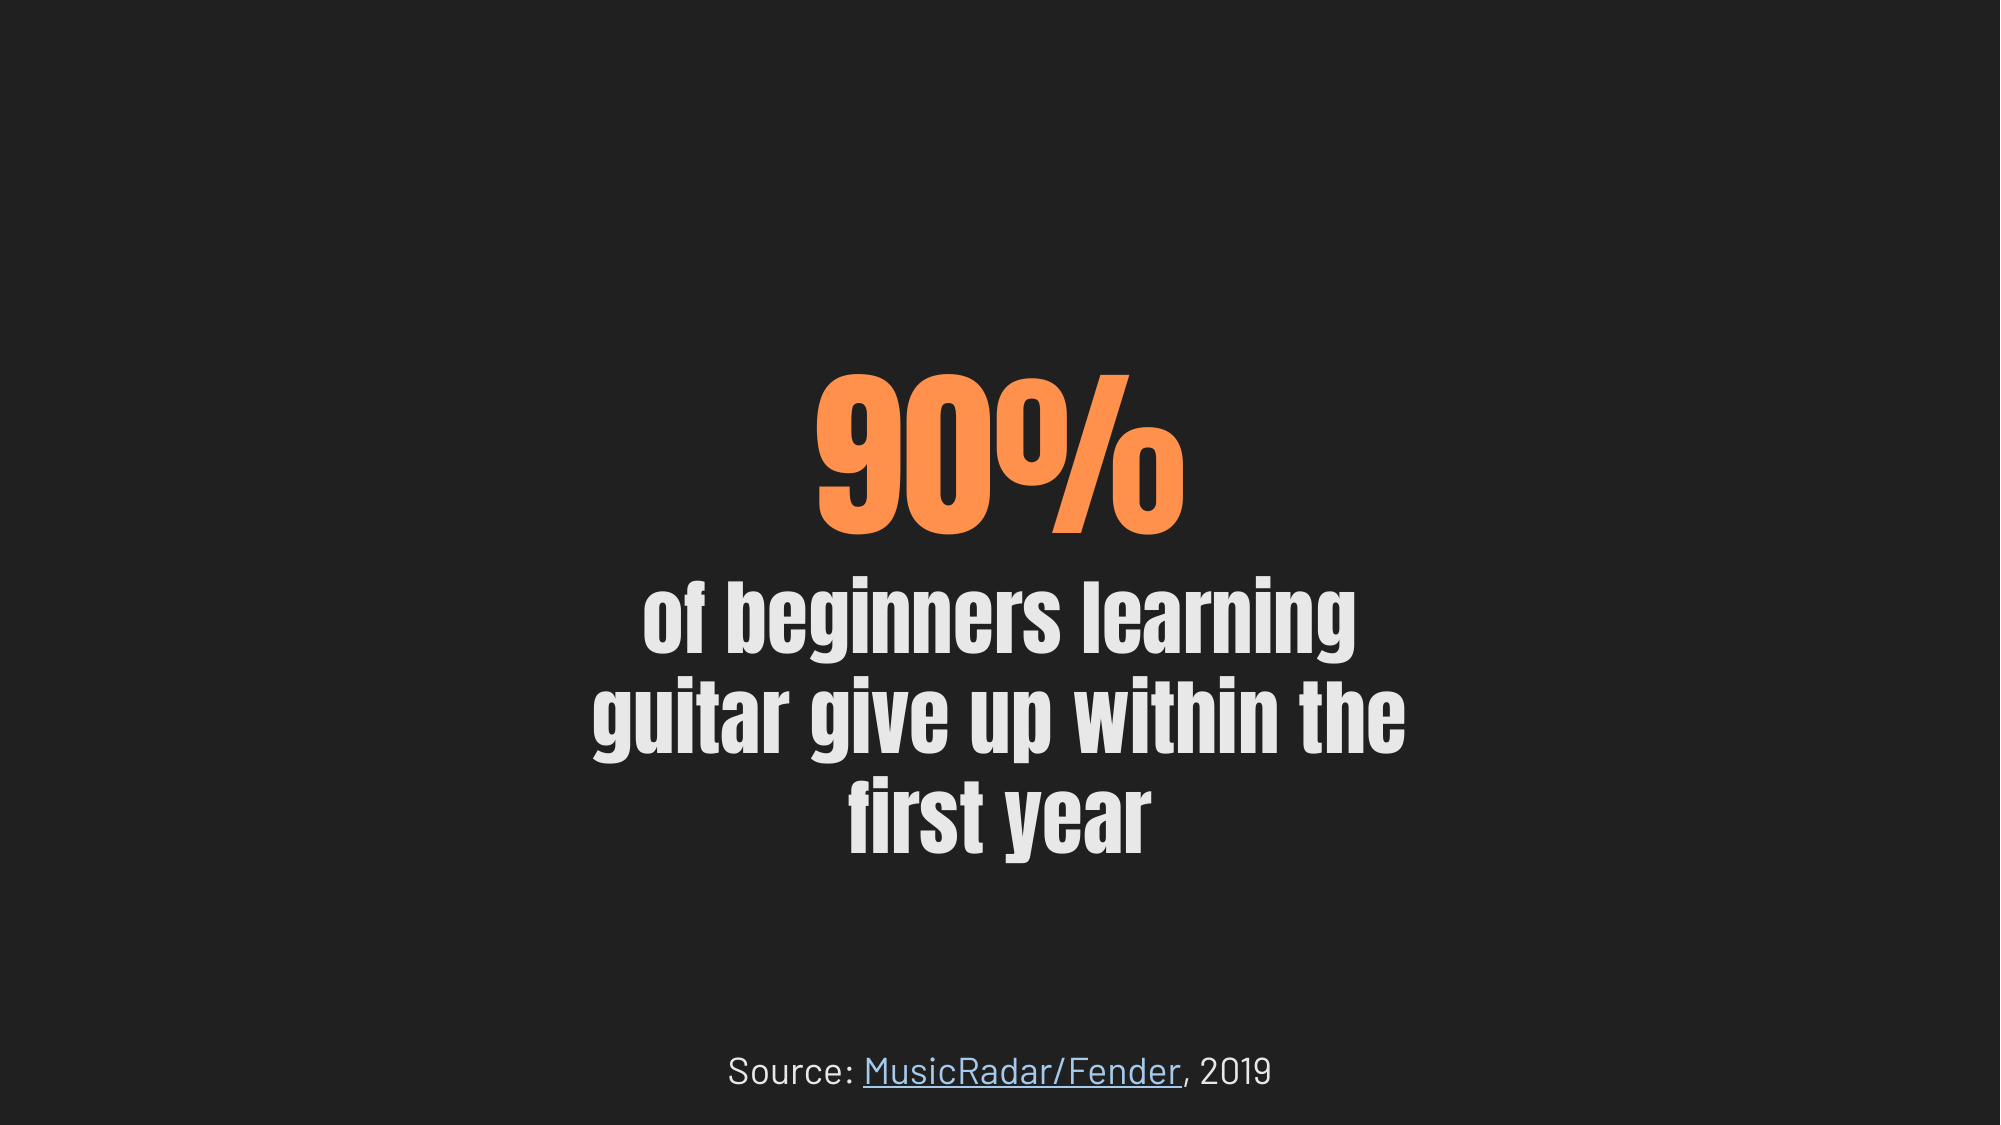

90%
of beginners learning guitar give up within the first year
Source: MusicRadar/Fender, 2019